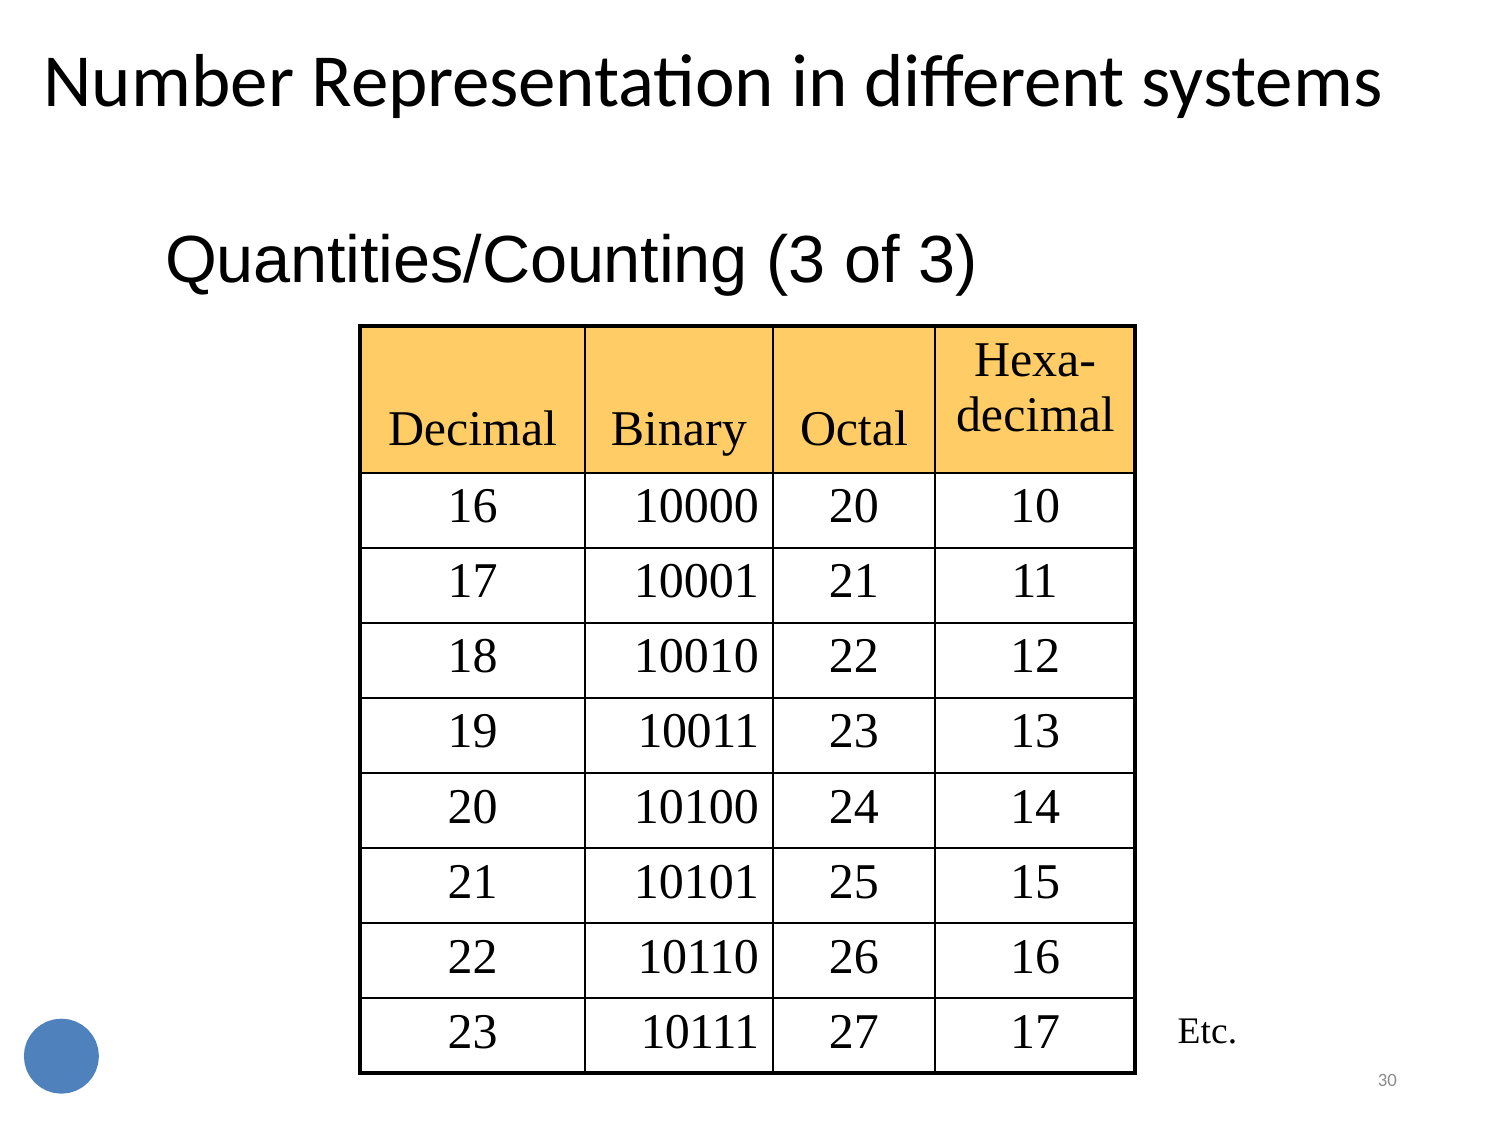

30
# Number Representation in different systems
Quantities/Counting (3 of 3)
| Decimal | Binary | Octal | Hexa- decimal |
| --- | --- | --- | --- |
| 16 | 10000 | 20 | 10 |
| 17 | 10001 | 21 | 11 |
| 18 | 10010 | 22 | 12 |
| 19 | 10011 | 23 | 13 |
| 20 | 10100 | 24 | 14 |
| 21 | 10101 | 25 | 15 |
| 22 | 10110 | 26 | 16 |
| 23 | 10111 | 27 | 17 |
Etc.